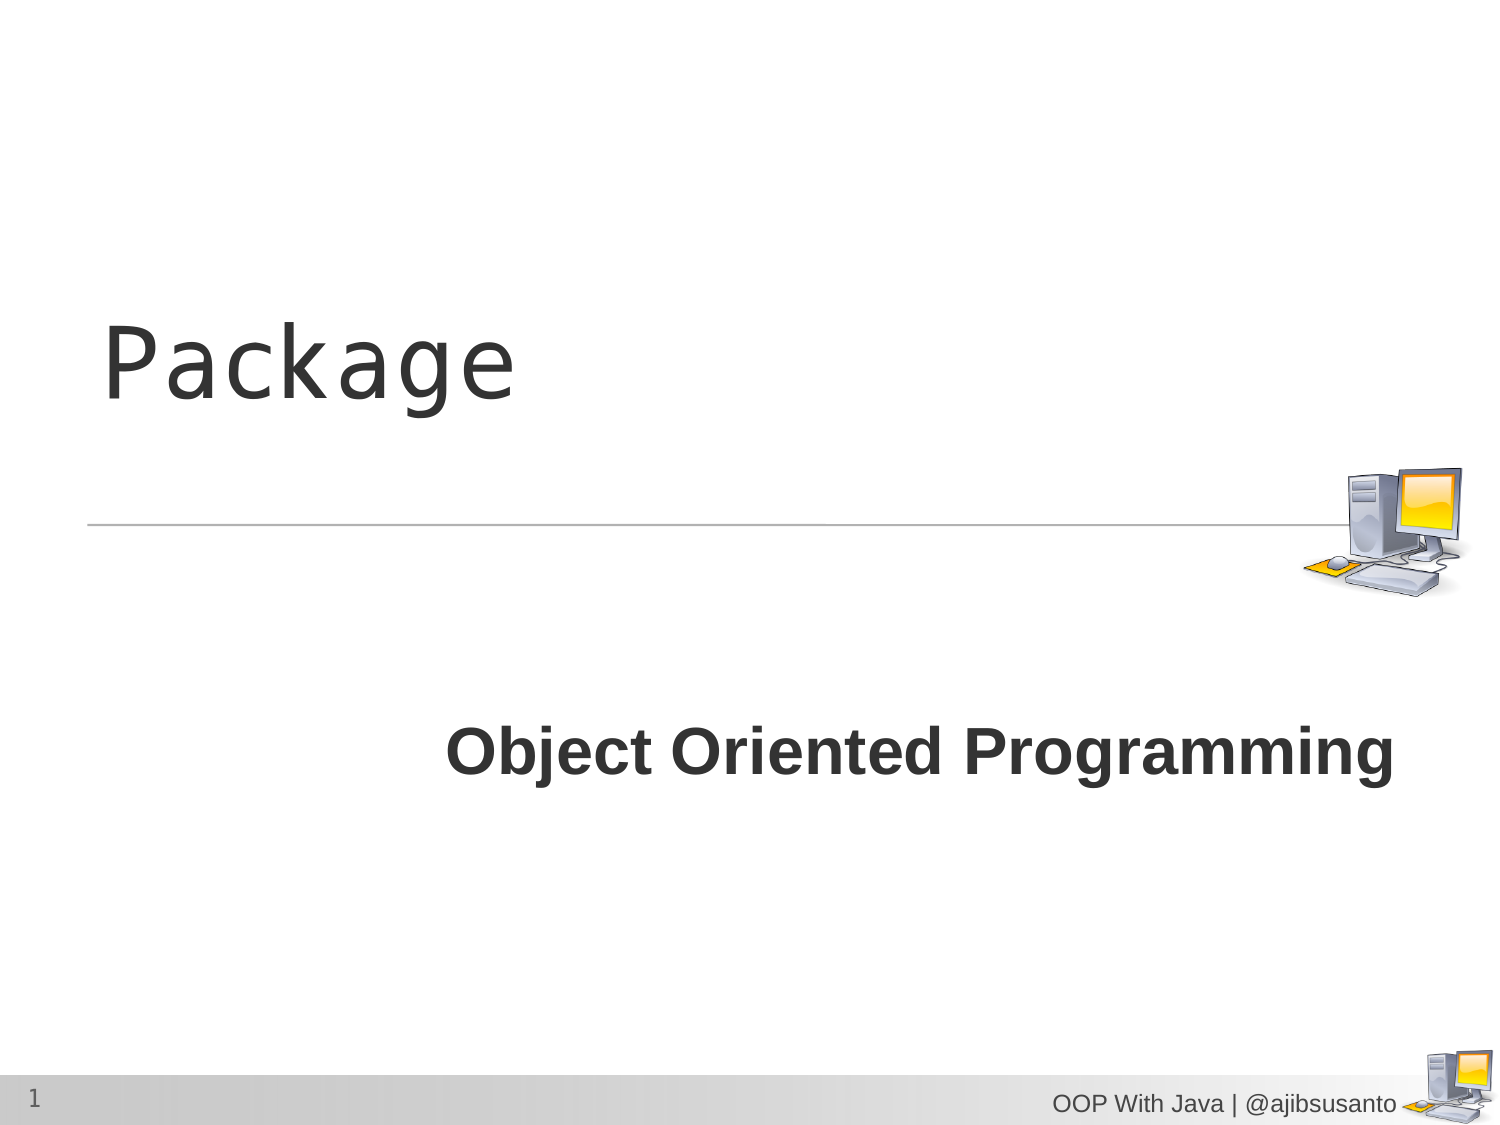

# Package
Object Oriented Programming
1
OOP With Java | @ajibsusanto